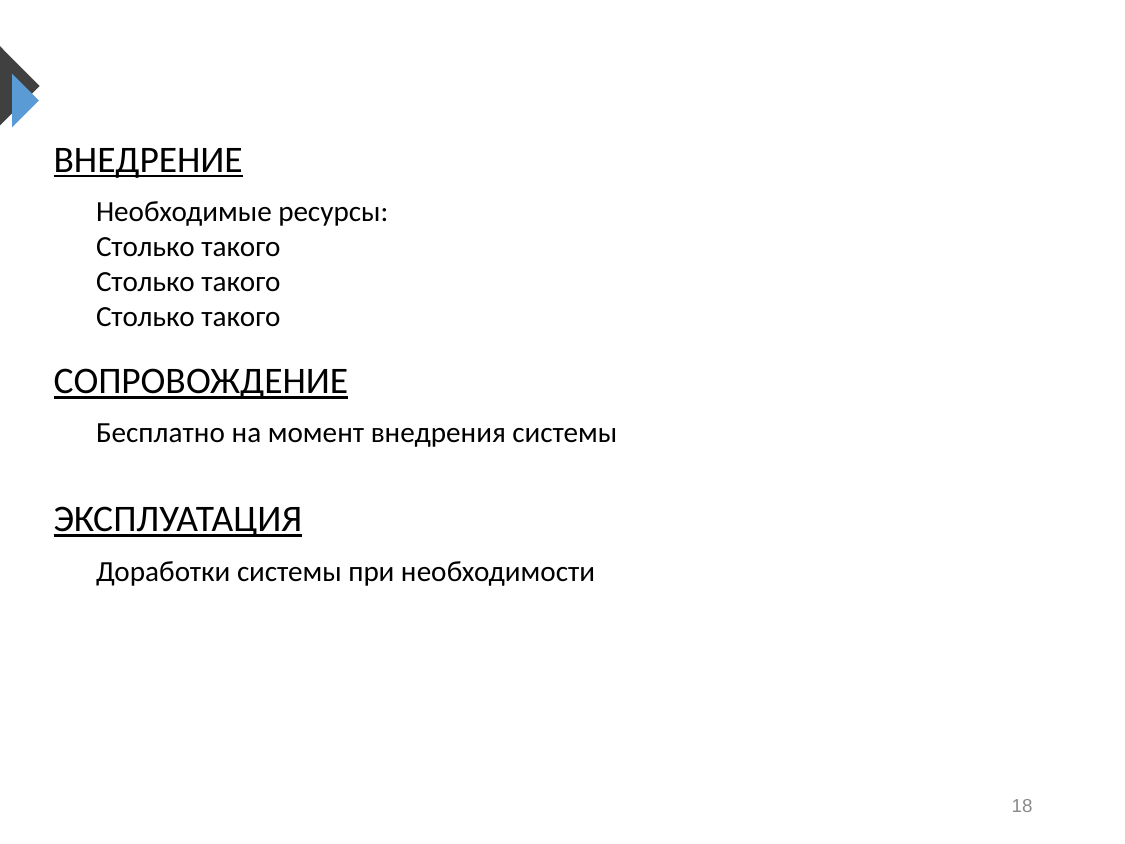

ВНЕДРЕНИЕ
Необходимые ресурсы:
Столько такого
Столько такого
Столько такого
СОПРОВОЖДЕНИЕ
Бесплатно на момент внедрения системы
ЭКСПЛУАТАЦИЯ
Доработки системы при необходимости
18